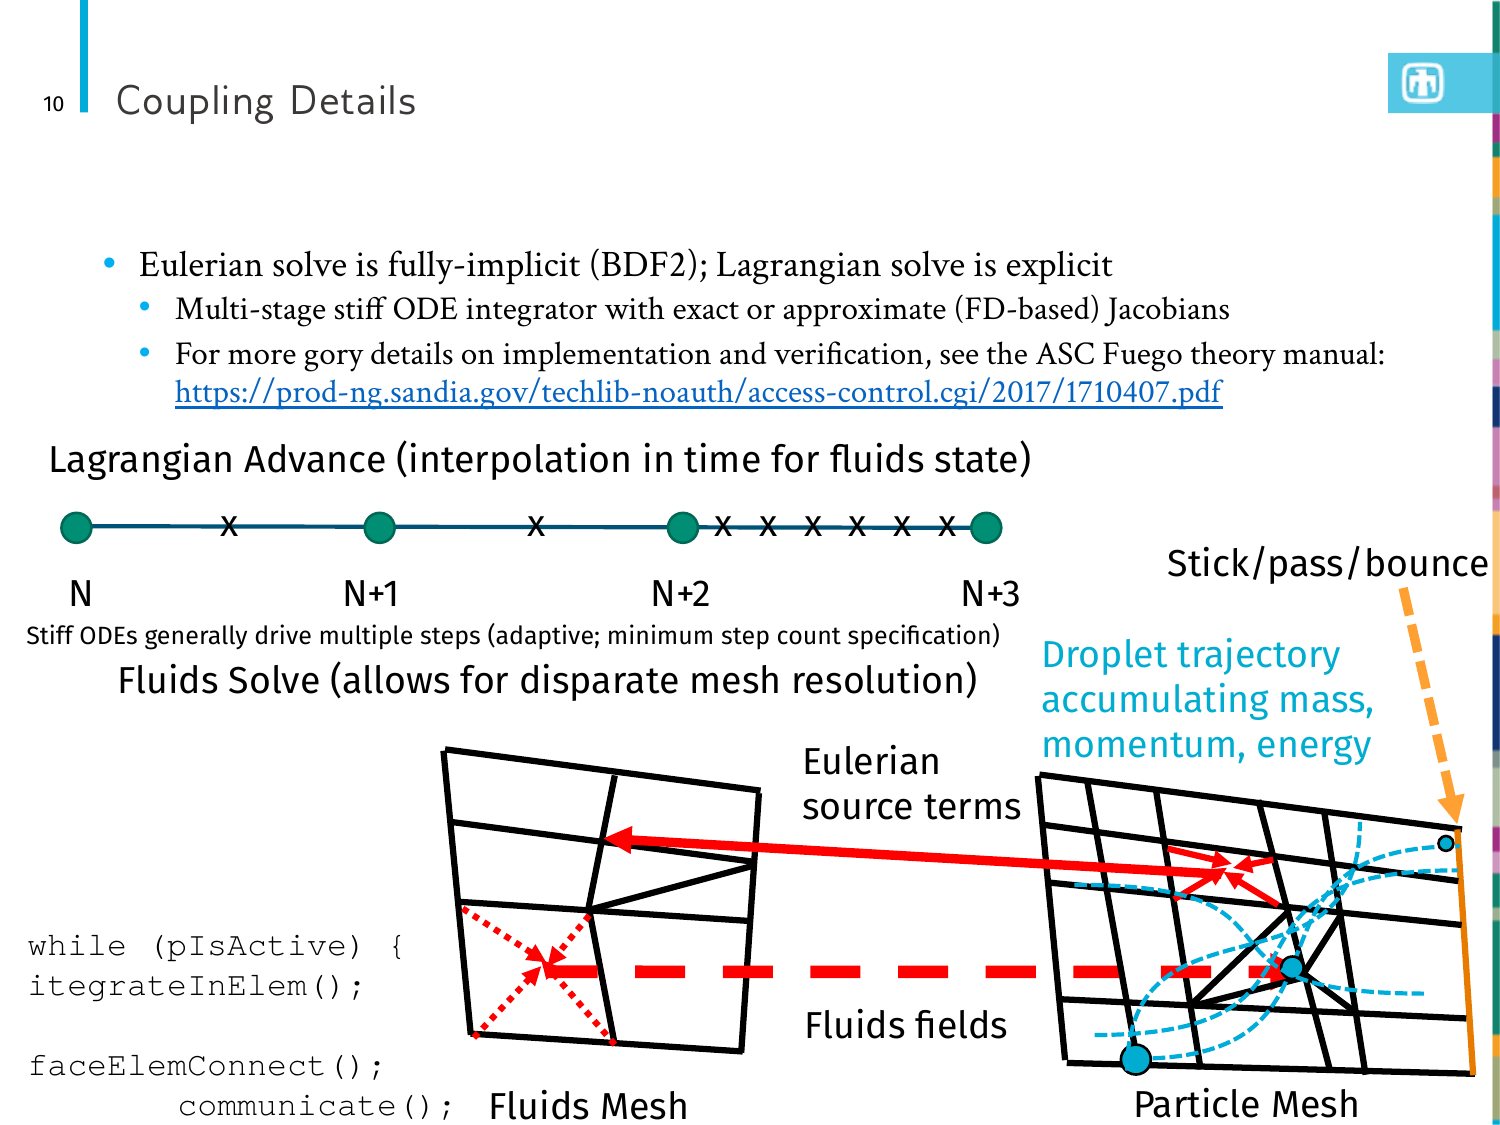

# Coupling Details
10
Eulerian solve is fully-implicit (BDF2); Lagrangian solve is explicit
Multi-stage stiff ODE integrator with exact or approximate (FD-based) Jacobians
For more gory details on implementation and verification, see the ASC Fuego theory manual: https://prod-ng.sandia.gov/techlib-noauth/access-control.cgi/2017/1710407.pdf
Lagrangian Advance (interpolation in time for fluids state)
x
x
x
x
x
x
x
x

Stick/pass/bounce
N
N+1
N+2
N+3

Stiff ODEs generally drive multiple steps (adaptive; minimum step count specification)
Droplet trajectory
accumulating mass, momentum, energy
Fluids Solve (allows for disparate mesh resolution)
Eulerian source terms

while (pIsActive) { 	itegrateInElem();
	faceElemConnect();
 	communicate();
} load_balance();

Fluids fields

Particle Mesh
Fluids Mesh